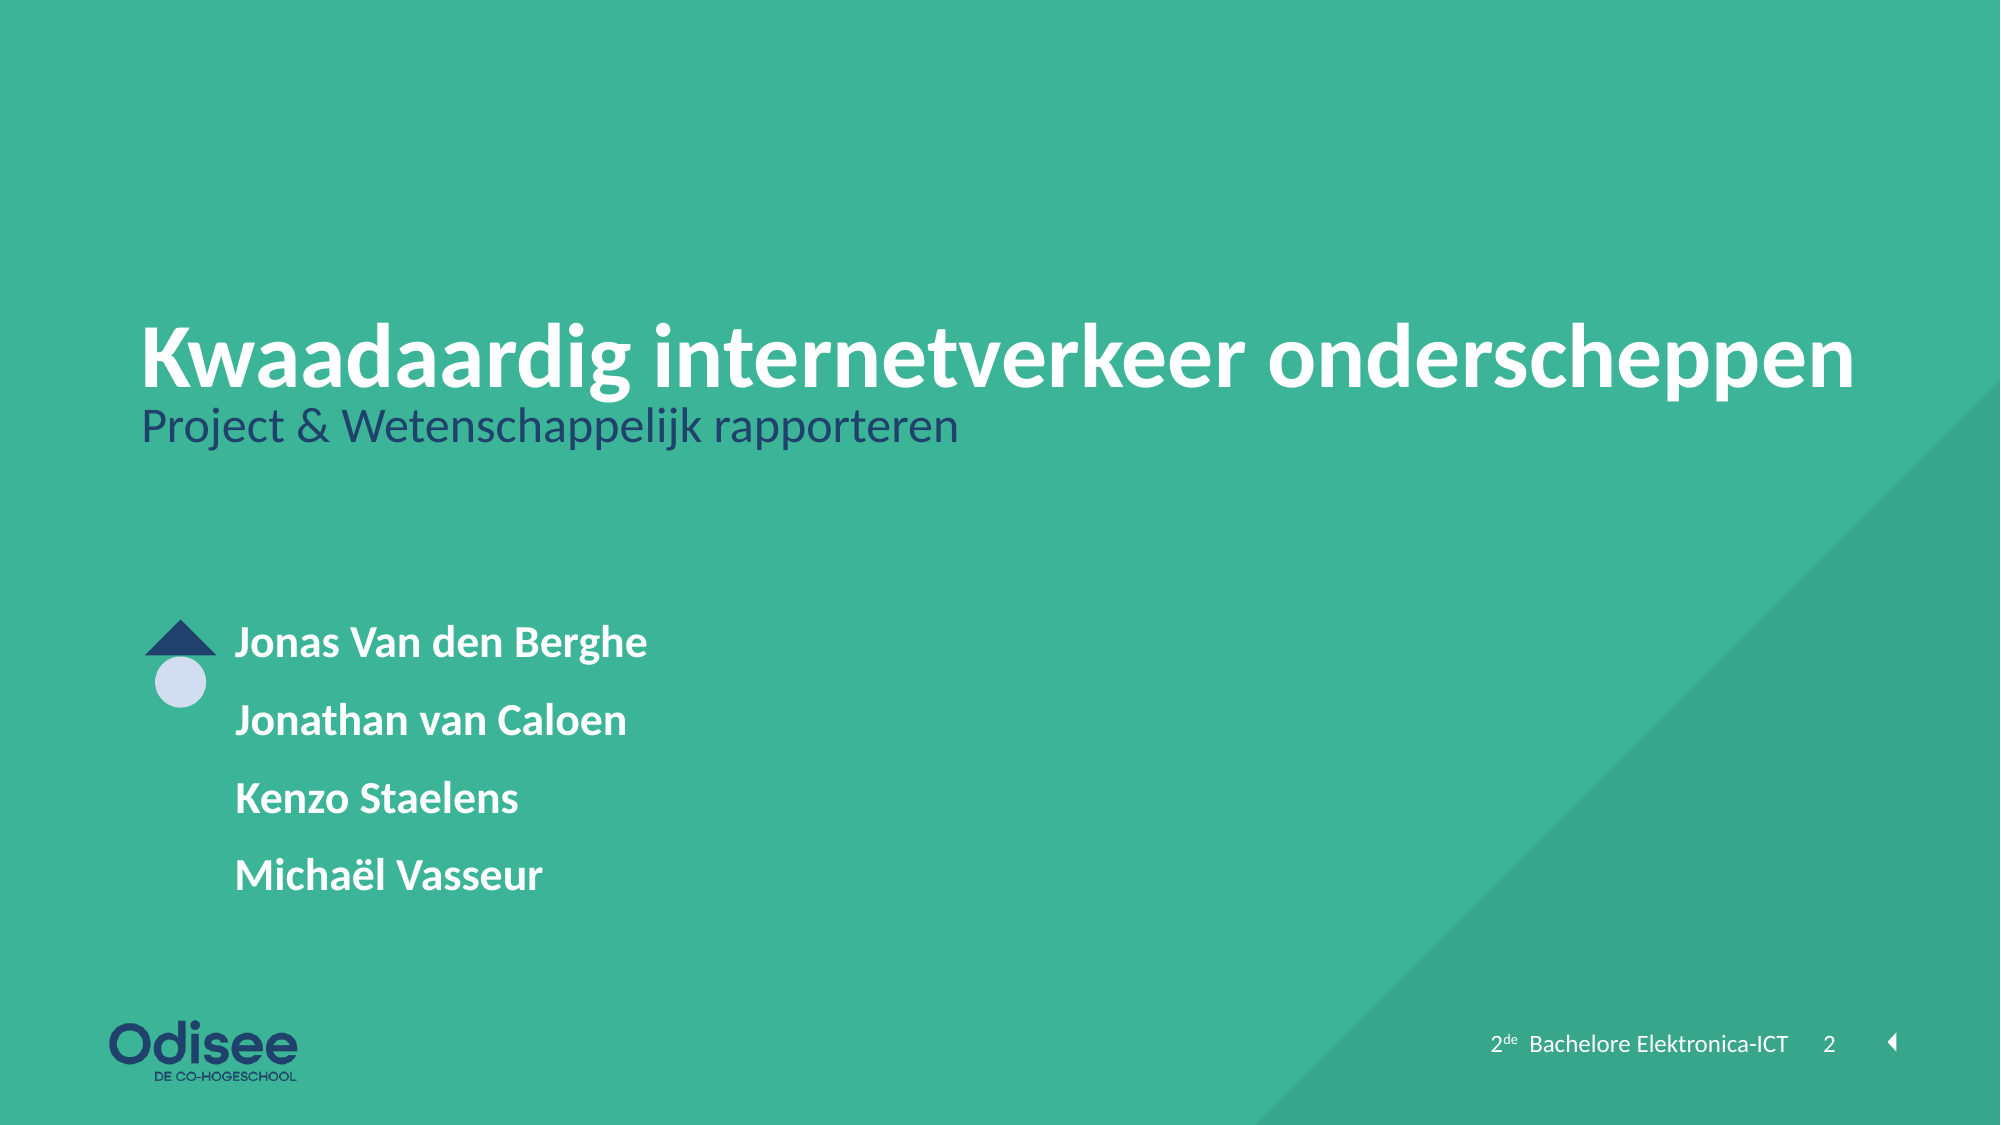

# Kwaadaardig internetverkeer onderscheppen
Project & Wetenschappelijk rapporteren
Jonas Van den Berghe
Jonathan van Caloen
Kenzo Staelens
Michaël Vasseur
2de  Bachelore Elektronica-ICT
2